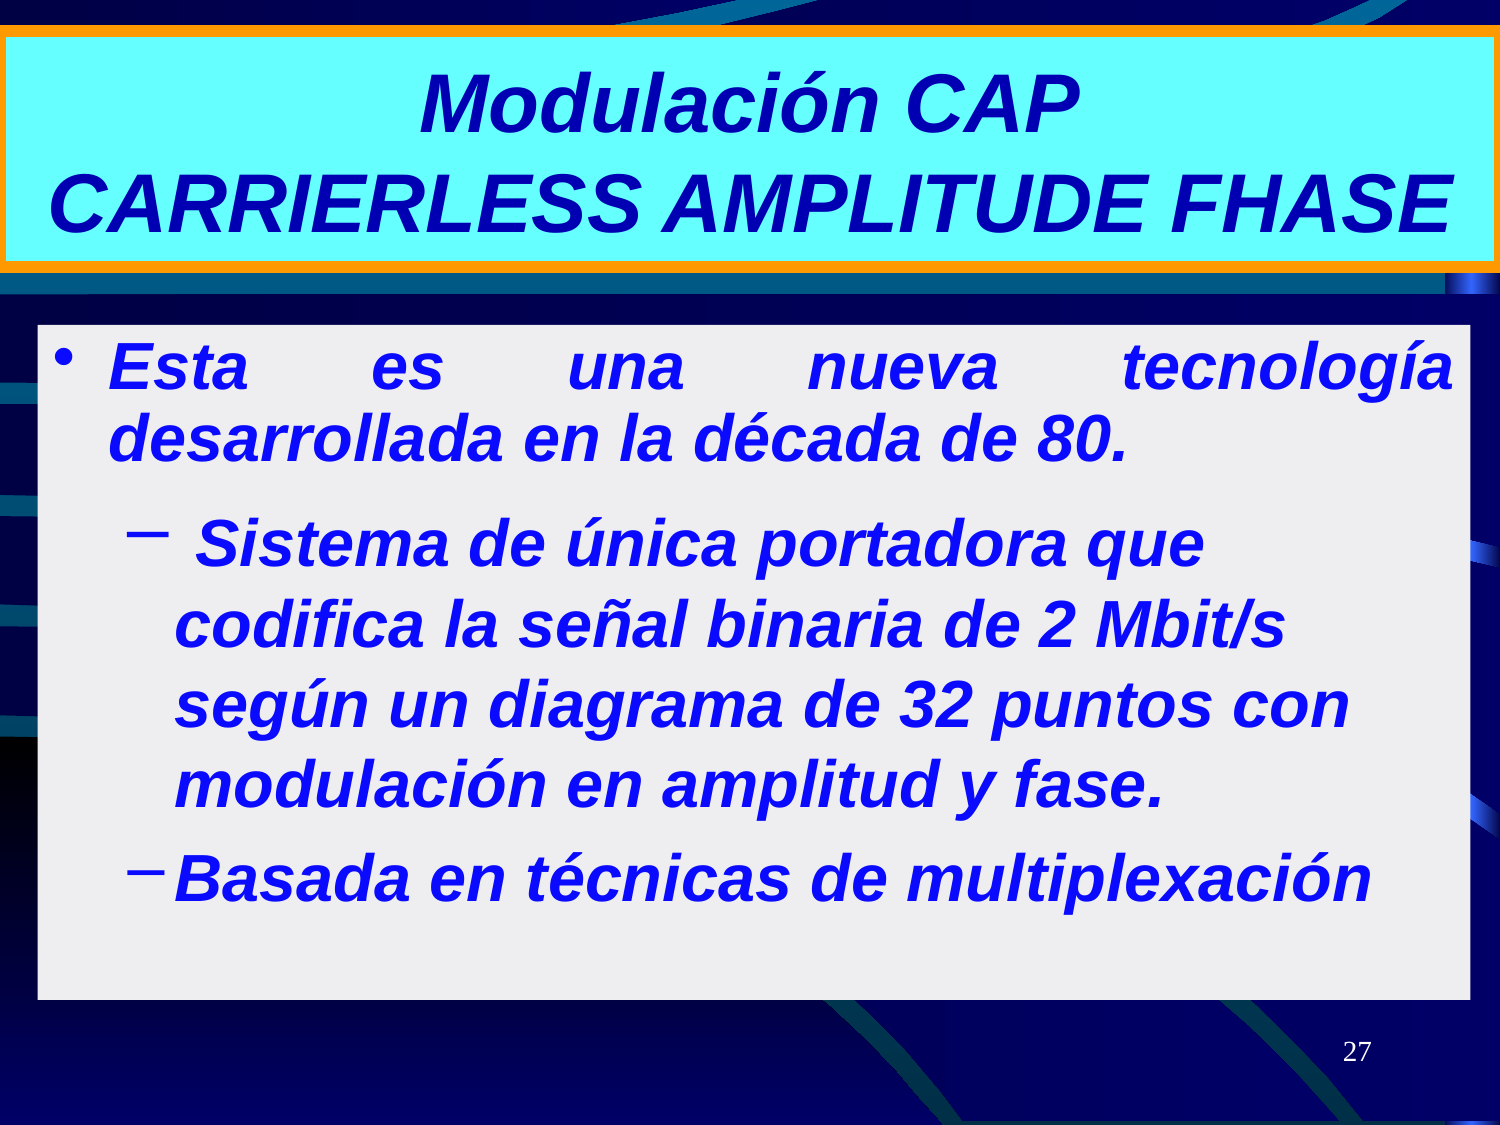

# Modulación CAP CARRIERLESS AMPLITUDE FHASE
Esta es una nueva tecnología desarrollada en la década de 80.
 Sistema de única portadora que codifica la señal binaria de 2 Mbit/s según un diagrama de 32 puntos con modulación en amplitud y fase.
Basada en técnicas de multiplexación

27